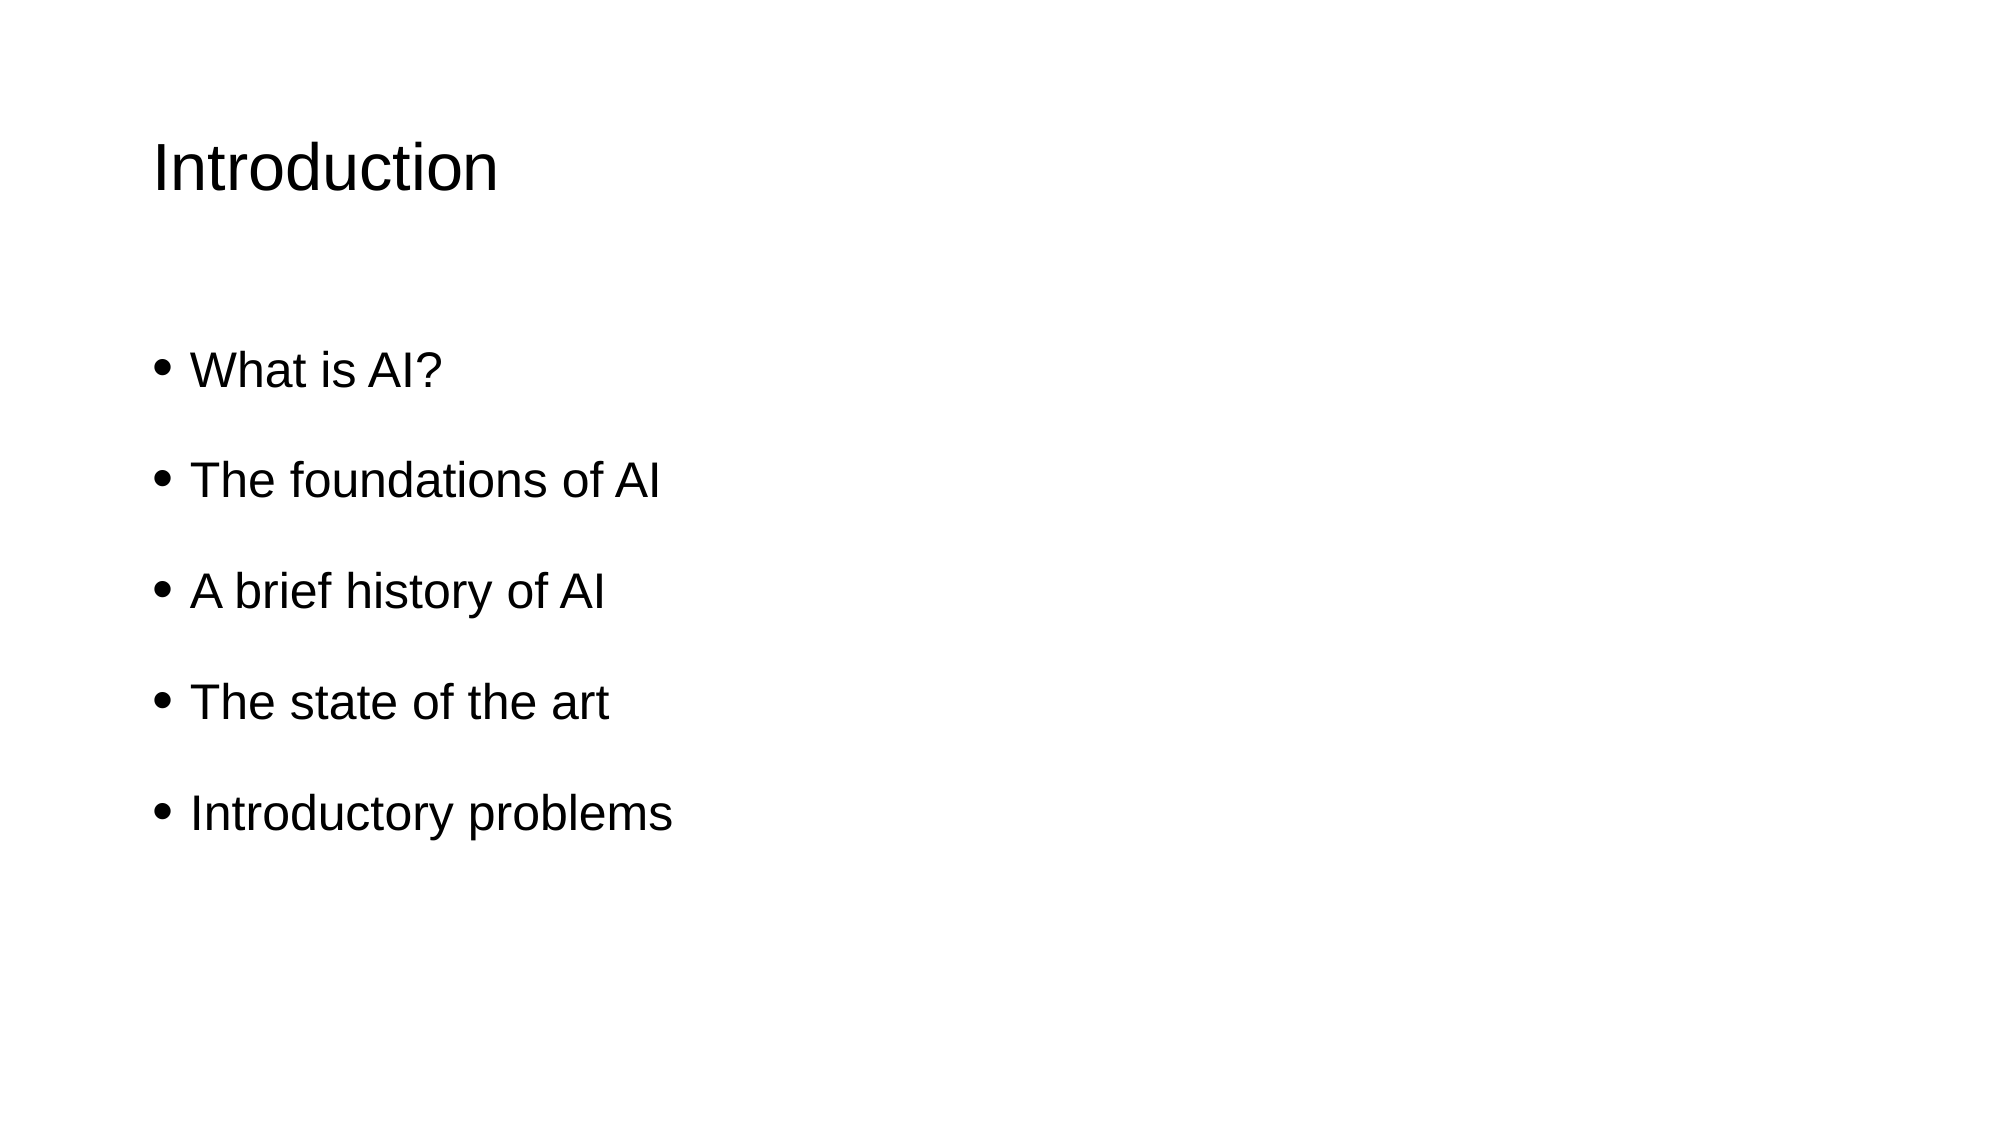

# Introduction
What is AI?
The foundations of AI
A brief history of AI
The state of the art
Introductory problems